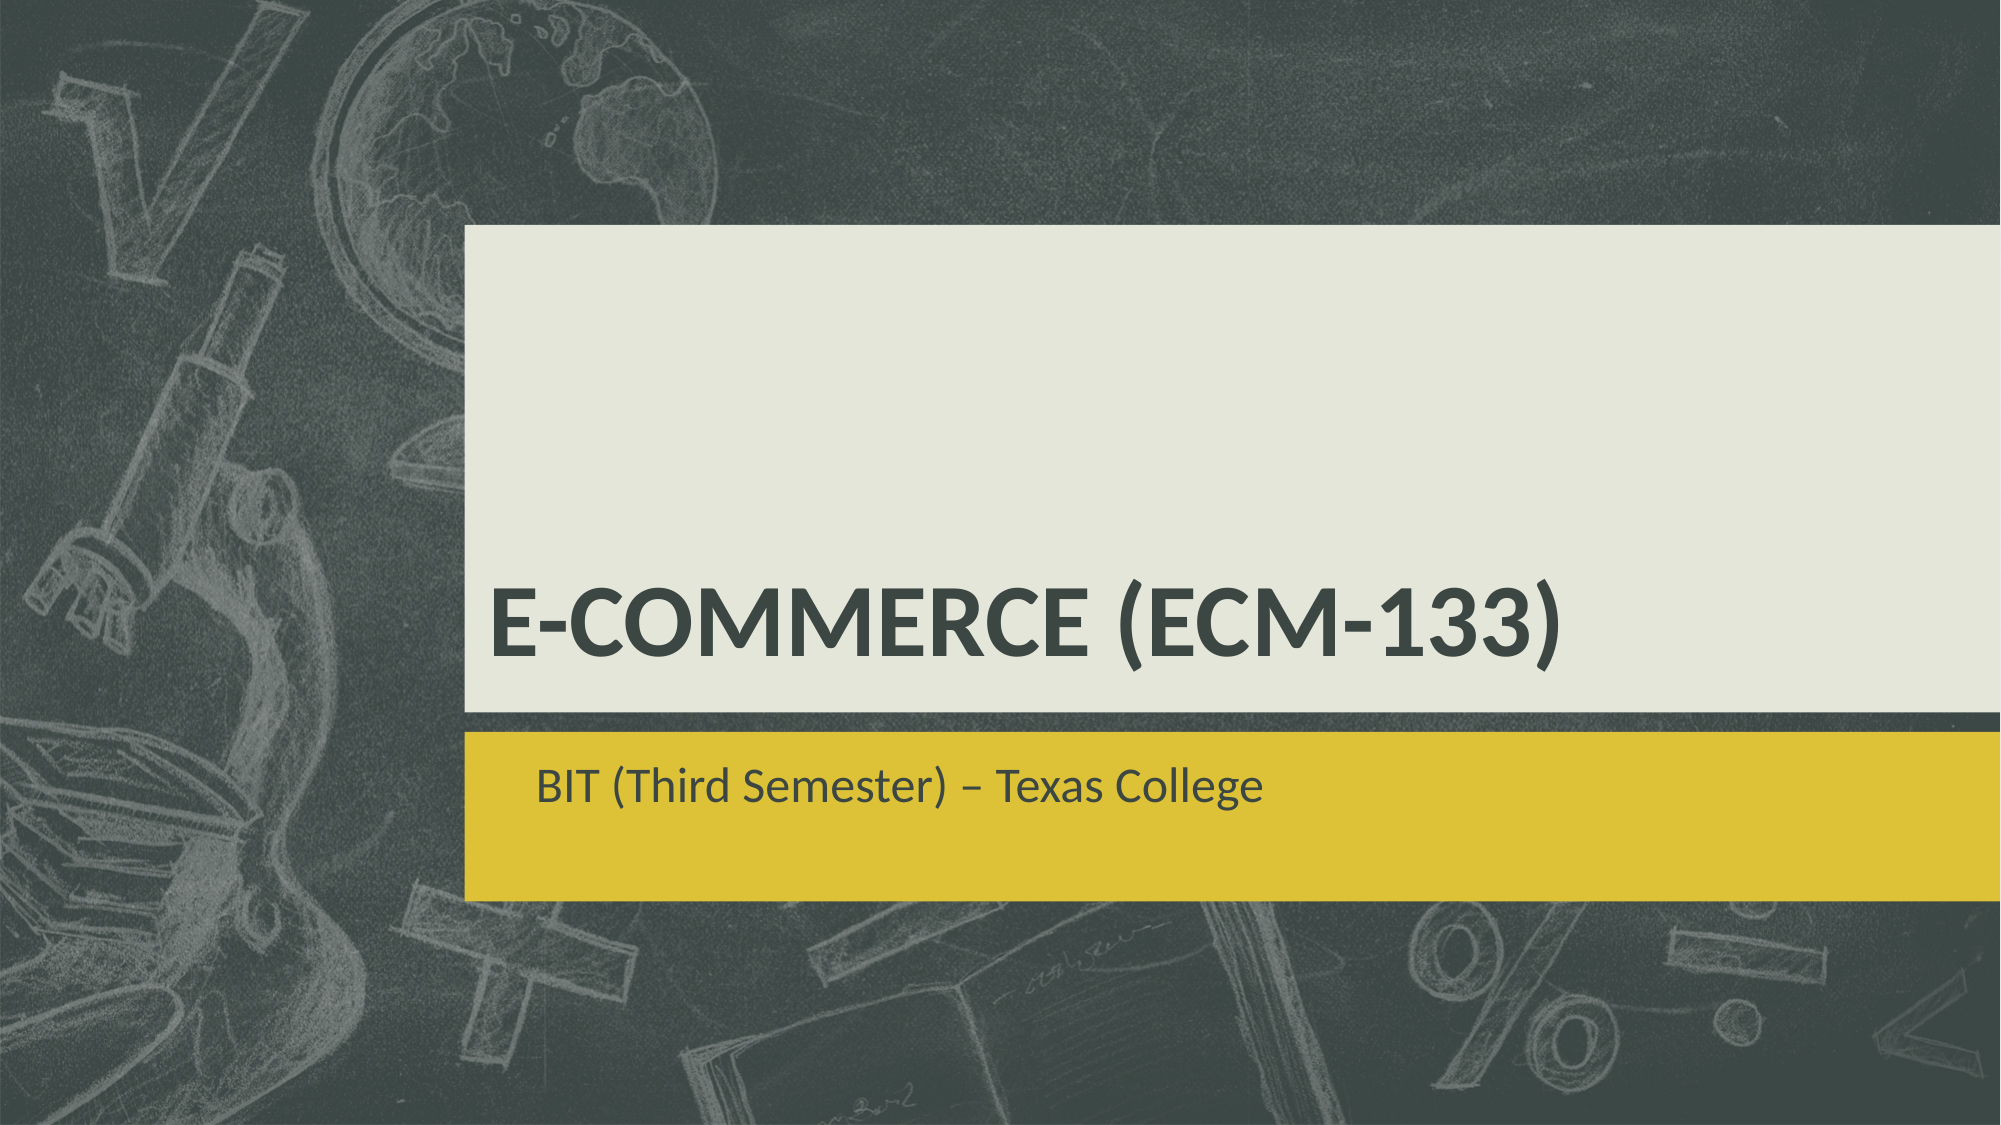

# E-COMMERCE (ECM-133)
BIT (Third Semester) – Texas College